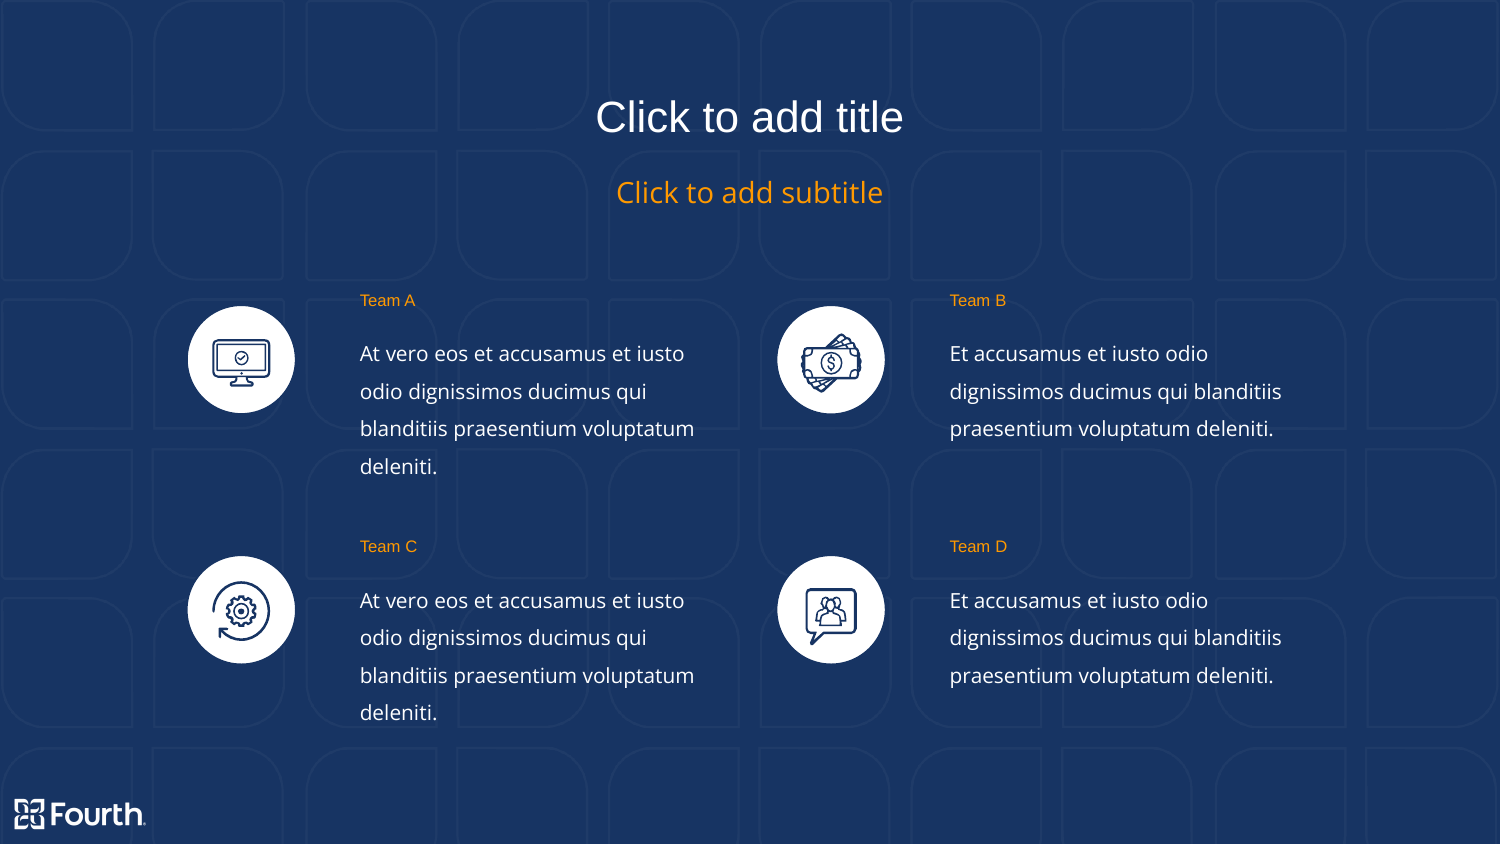

# Click to add title
Click to add subtitle
Team A
Team B

At vero eos et accusamus et iusto odio dignissimos ducimus qui blanditiis praesentium voluptatum deleniti.
Et accusamus et iusto odio dignissimos ducimus qui blanditiis praesentium voluptatum deleniti.

Team C
Team D

At vero eos et accusamus et iusto odio dignissimos ducimus qui blanditiis praesentium voluptatum deleniti.
Et accusamus et iusto odio dignissimos ducimus qui blanditiis praesentium voluptatum deleniti.